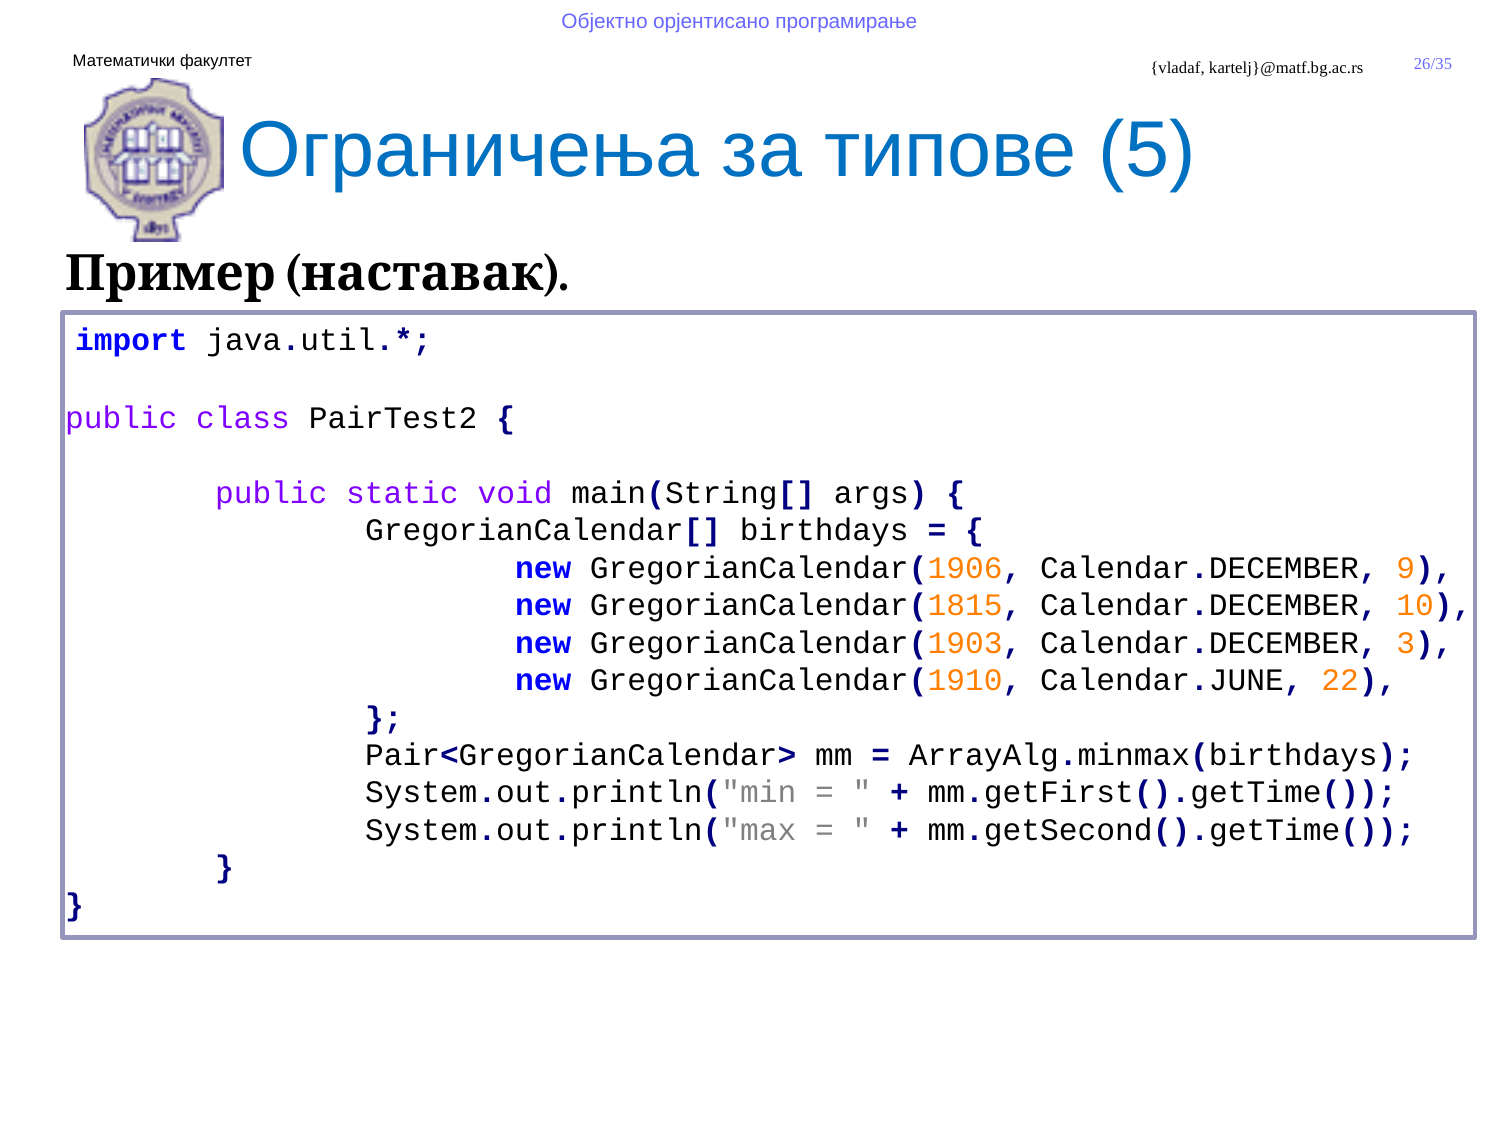

Ограничења за типове (5)
Пример (наставак).
 import java.util.*;

public class PairTest2 {

	public static void main(String[] args) {
		GregorianCalendar[] birthdays = {
			new GregorianCalendar(1906, Calendar.DECEMBER, 9), 			new GregorianCalendar(1815, Calendar.DECEMBER, 10), 			new GregorianCalendar(1903, Calendar.DECEMBER, 3), 			new GregorianCalendar(1910, Calendar.JUNE, 22),
 		};
		Pair<GregorianCalendar> mm = ArrayAlg.minmax(birthdays); 		System.out.println("min = " + mm.getFirst().getTime()); 		System.out.println("max = " + mm.getSecond().getTime());
	}
}